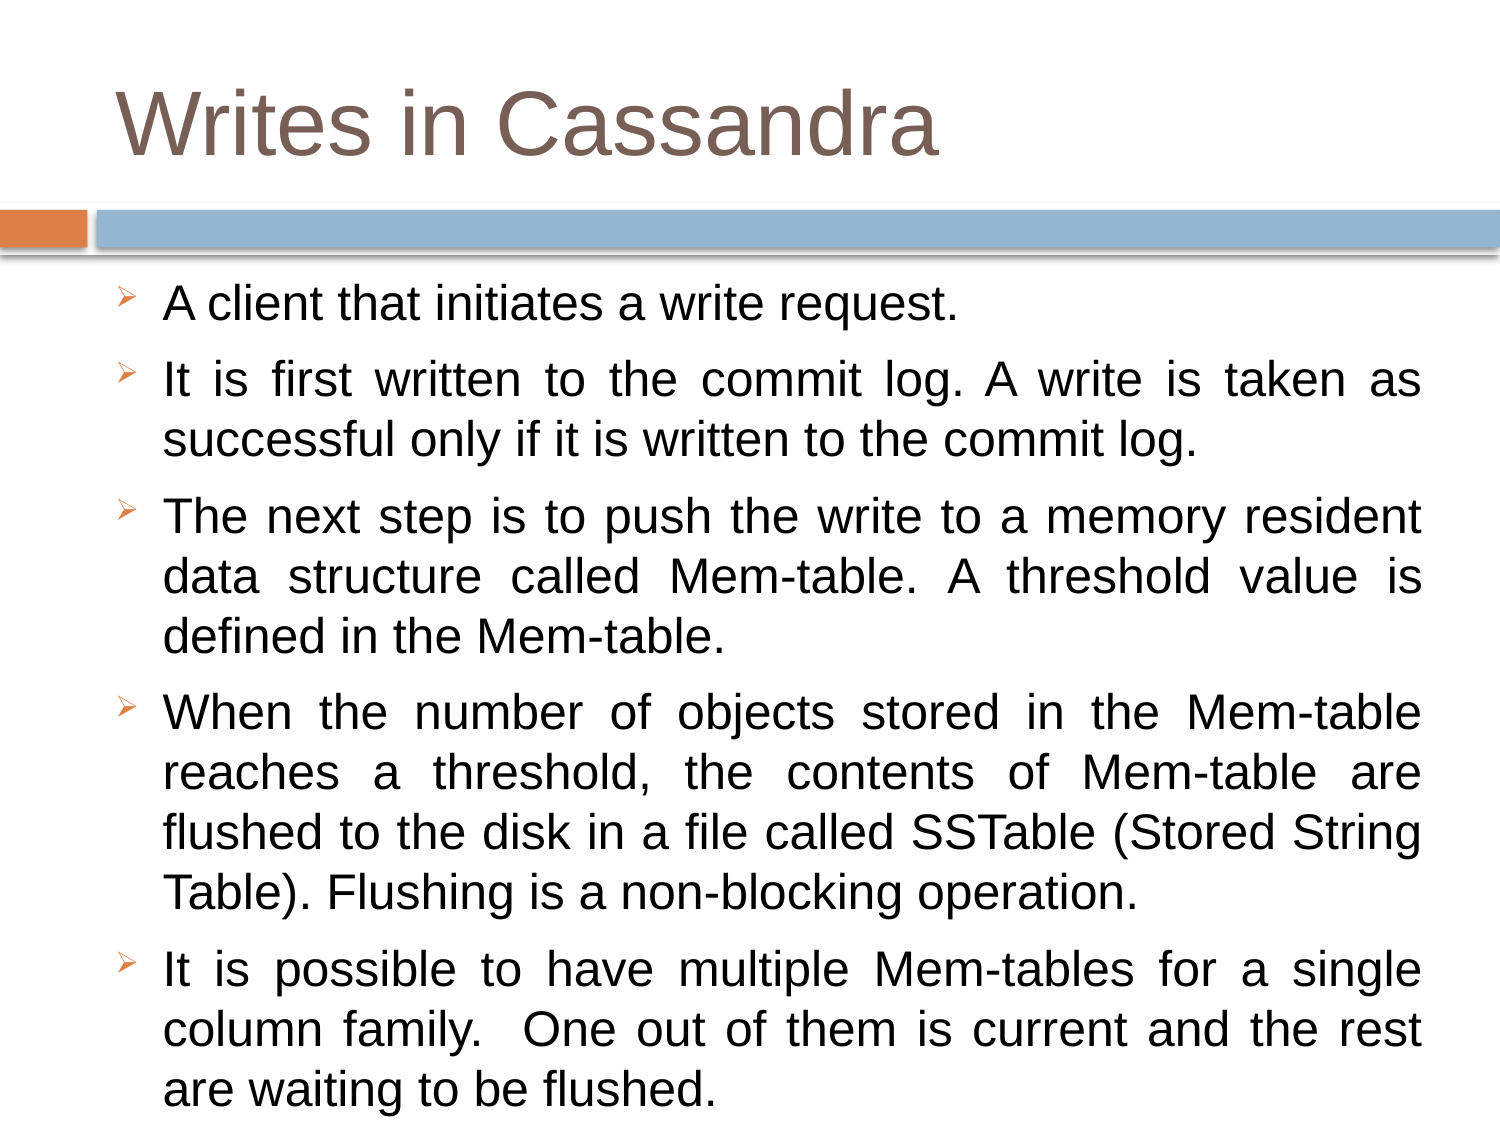

# Writes in Cassandra
A client that initiates a write request.
It is first written to the commit log. A write is taken as successful only if it is written to the commit log.
The next step is to push the write to a memory resident data structure called Mem-table. A threshold value is defined in the Mem-table.
When the number of objects stored in the Mem-table reaches a threshold, the contents of Mem-table are flushed to the disk in a file called SSTable (Stored String Table). Flushing is a non-blocking operation.
It is possible to have multiple Mem-tables for a single column family.  One out of them is current and the rest are waiting to be flushed.